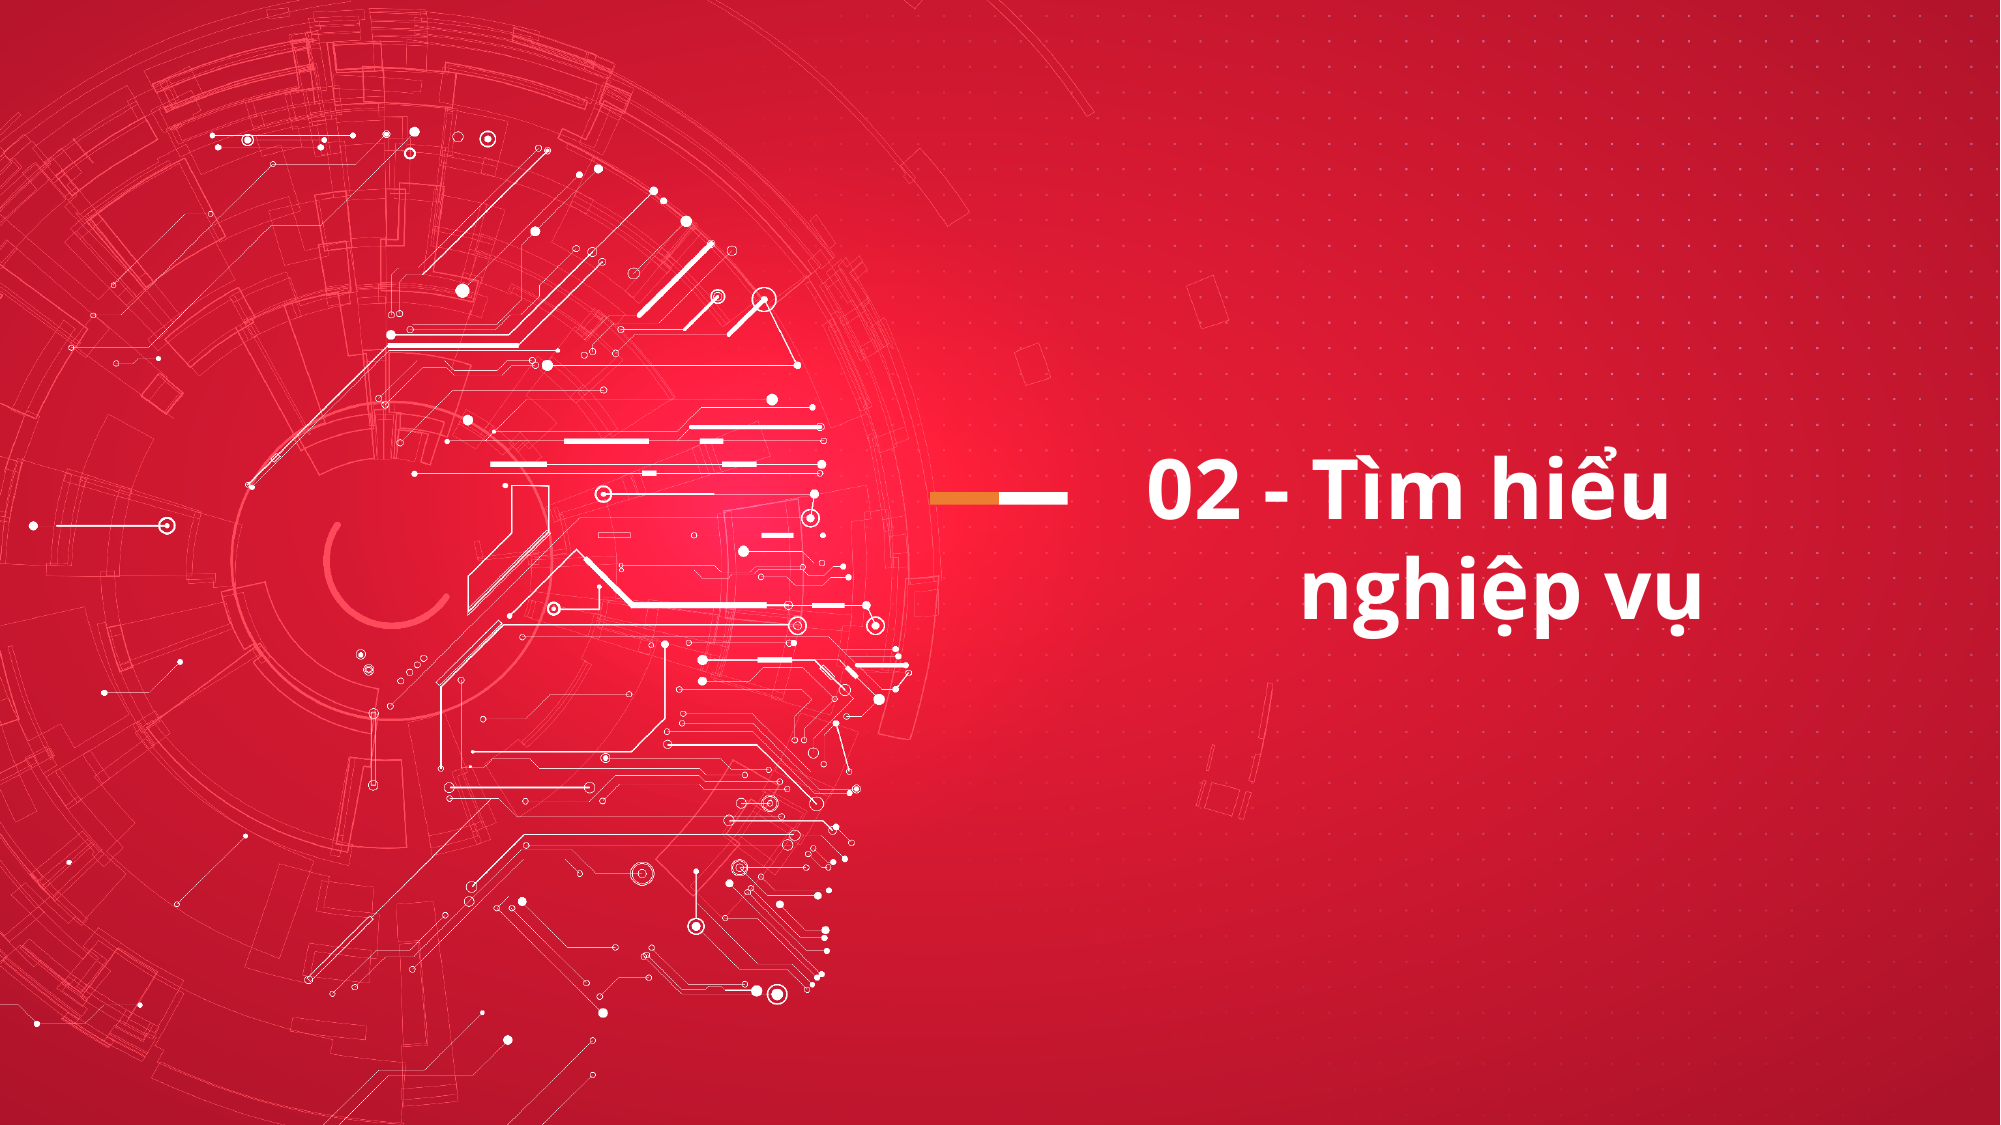

02 - Tìm hiểu
       nghiệp vụ